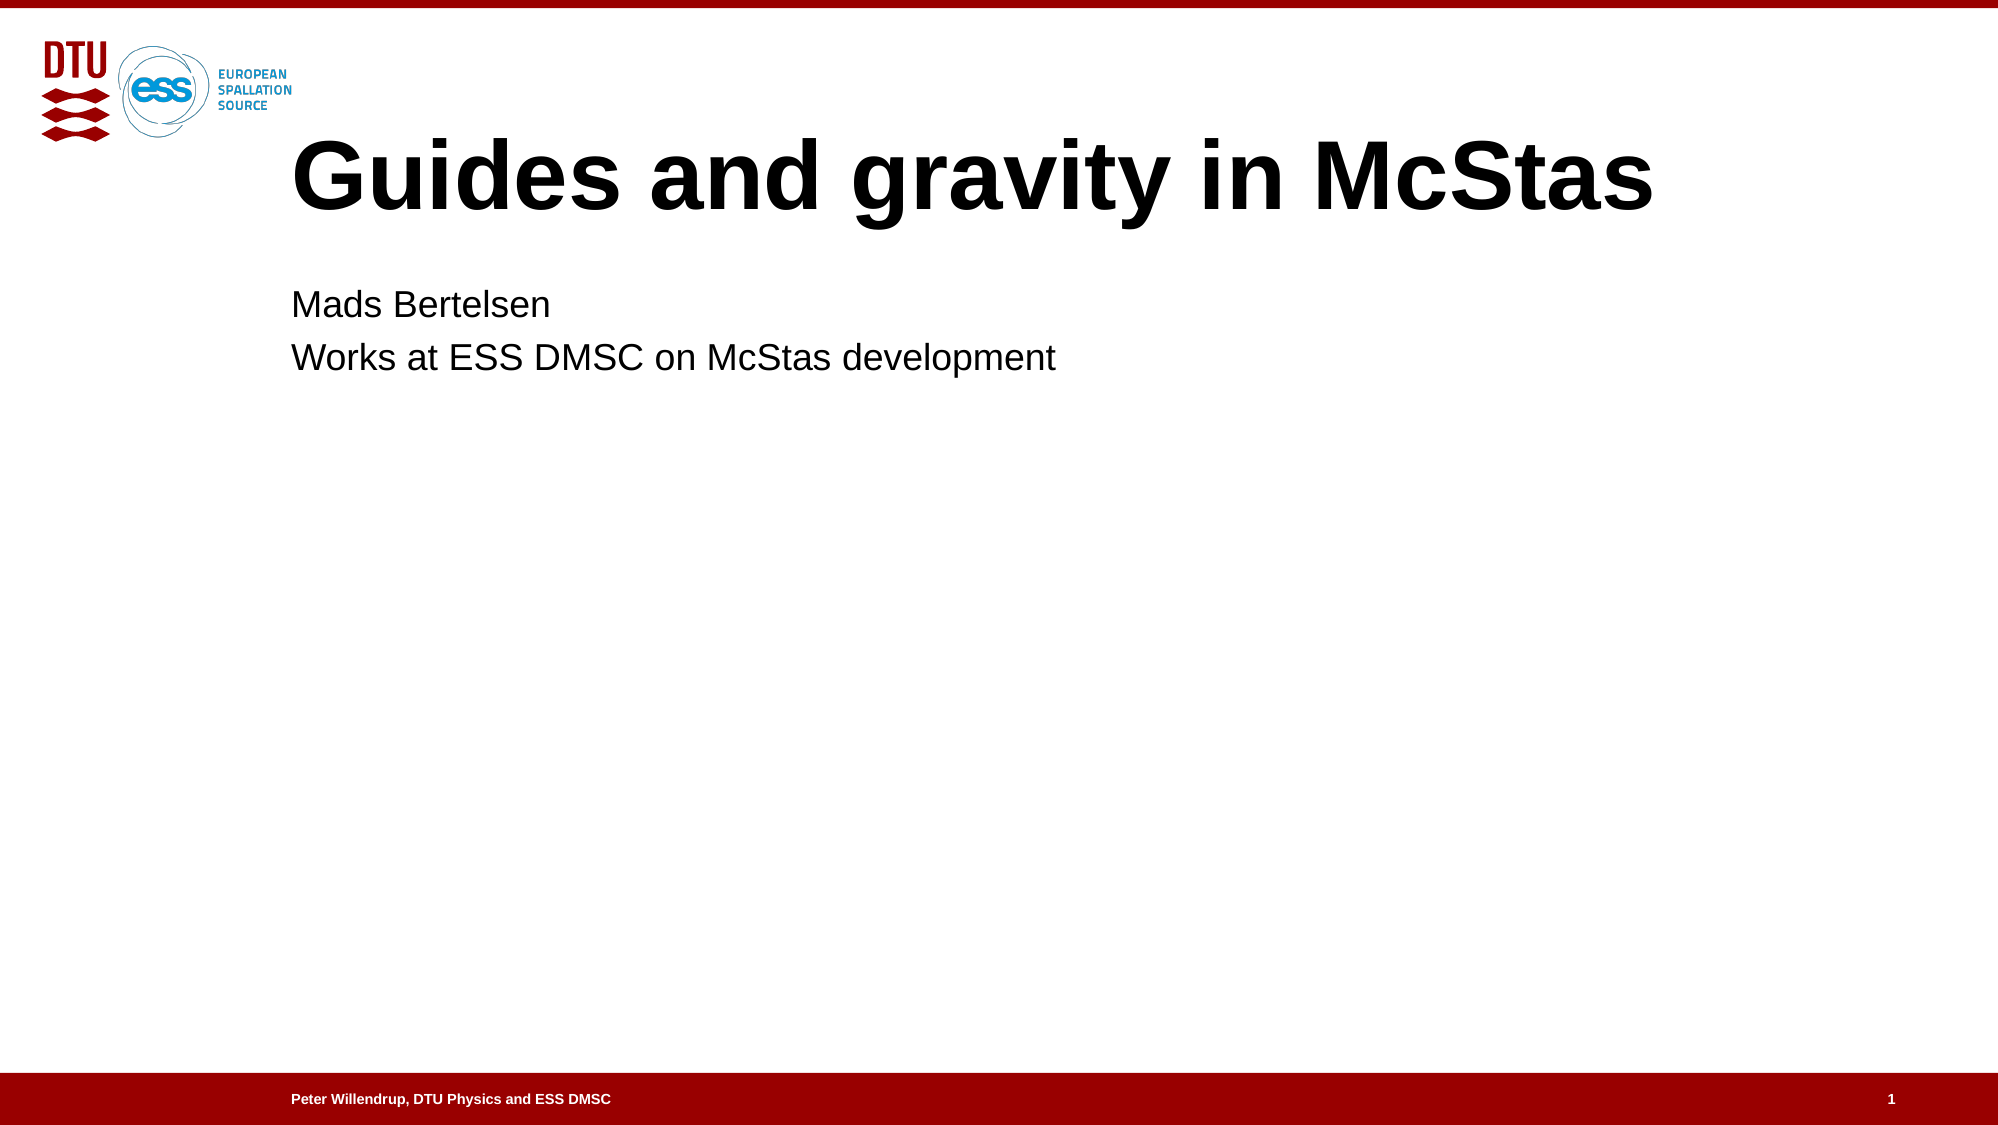

# Guides and gravity in McStas
Mads Bertelsen
Works at ESS DMSC on McStas development
1